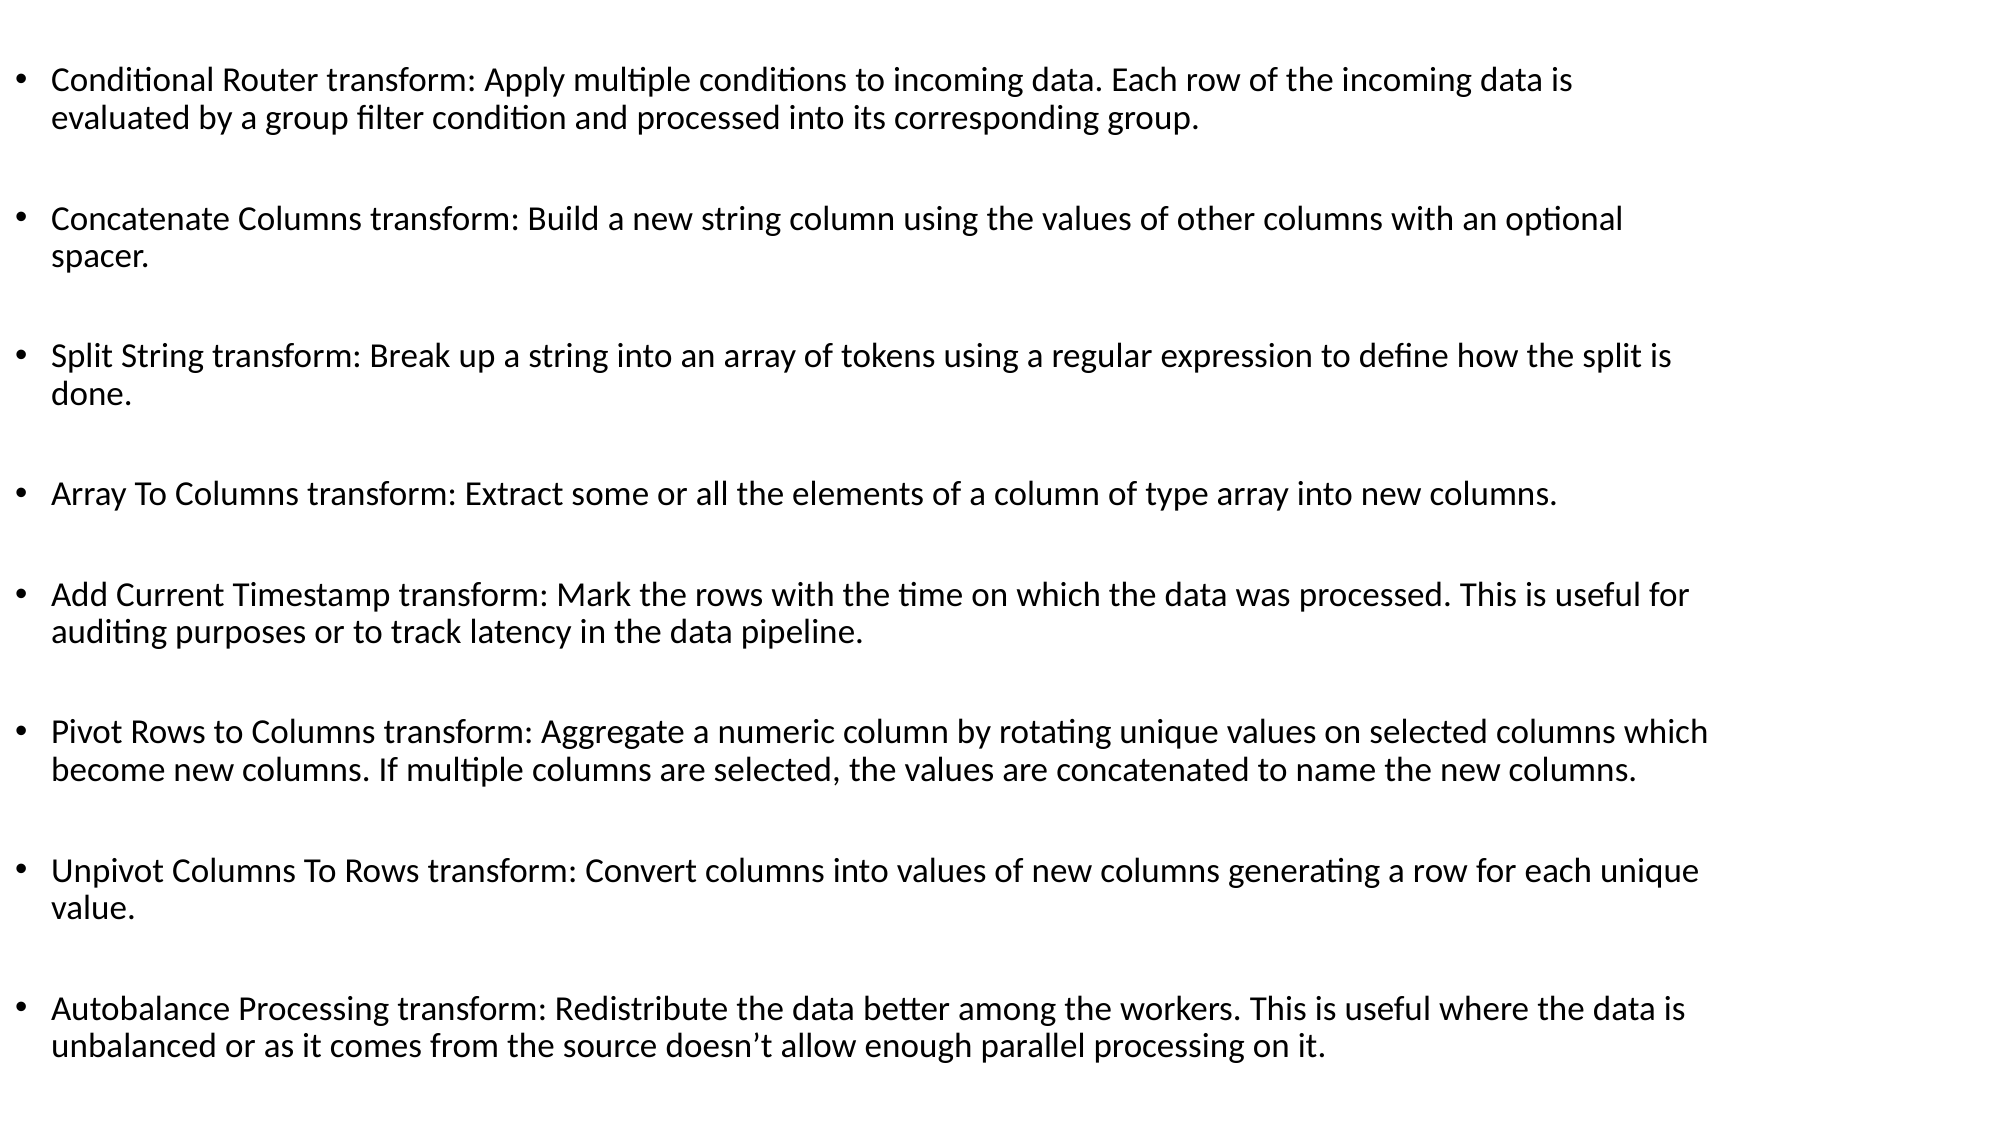

Conditional Router transform: Apply multiple conditions to incoming data. Each row of the incoming data is evaluated by a group filter condition and processed into its corresponding group.

Concatenate Columns transform: Build a new string column using the values of other columns with an optional spacer.

Split String transform: Break up a string into an array of tokens using a regular expression to define how the split is done.

Array To Columns transform: Extract some or all the elements of a column of type array into new columns.

Add Current Timestamp transform: Mark the rows with the time on which the data was processed. This is useful for auditing purposes or to track latency in the data pipeline.

Pivot Rows to Columns transform: Aggregate a numeric column by rotating unique values on selected columns which become new columns. If multiple columns are selected, the values are concatenated to name the new columns.

Unpivot Columns To Rows transform: Convert columns into values of new columns generating a row for each unique value.

Autobalance Processing transform: Redistribute the data better among the workers. This is useful where the data is unbalanced or as it comes from the source doesn’t allow enough parallel processing on it.